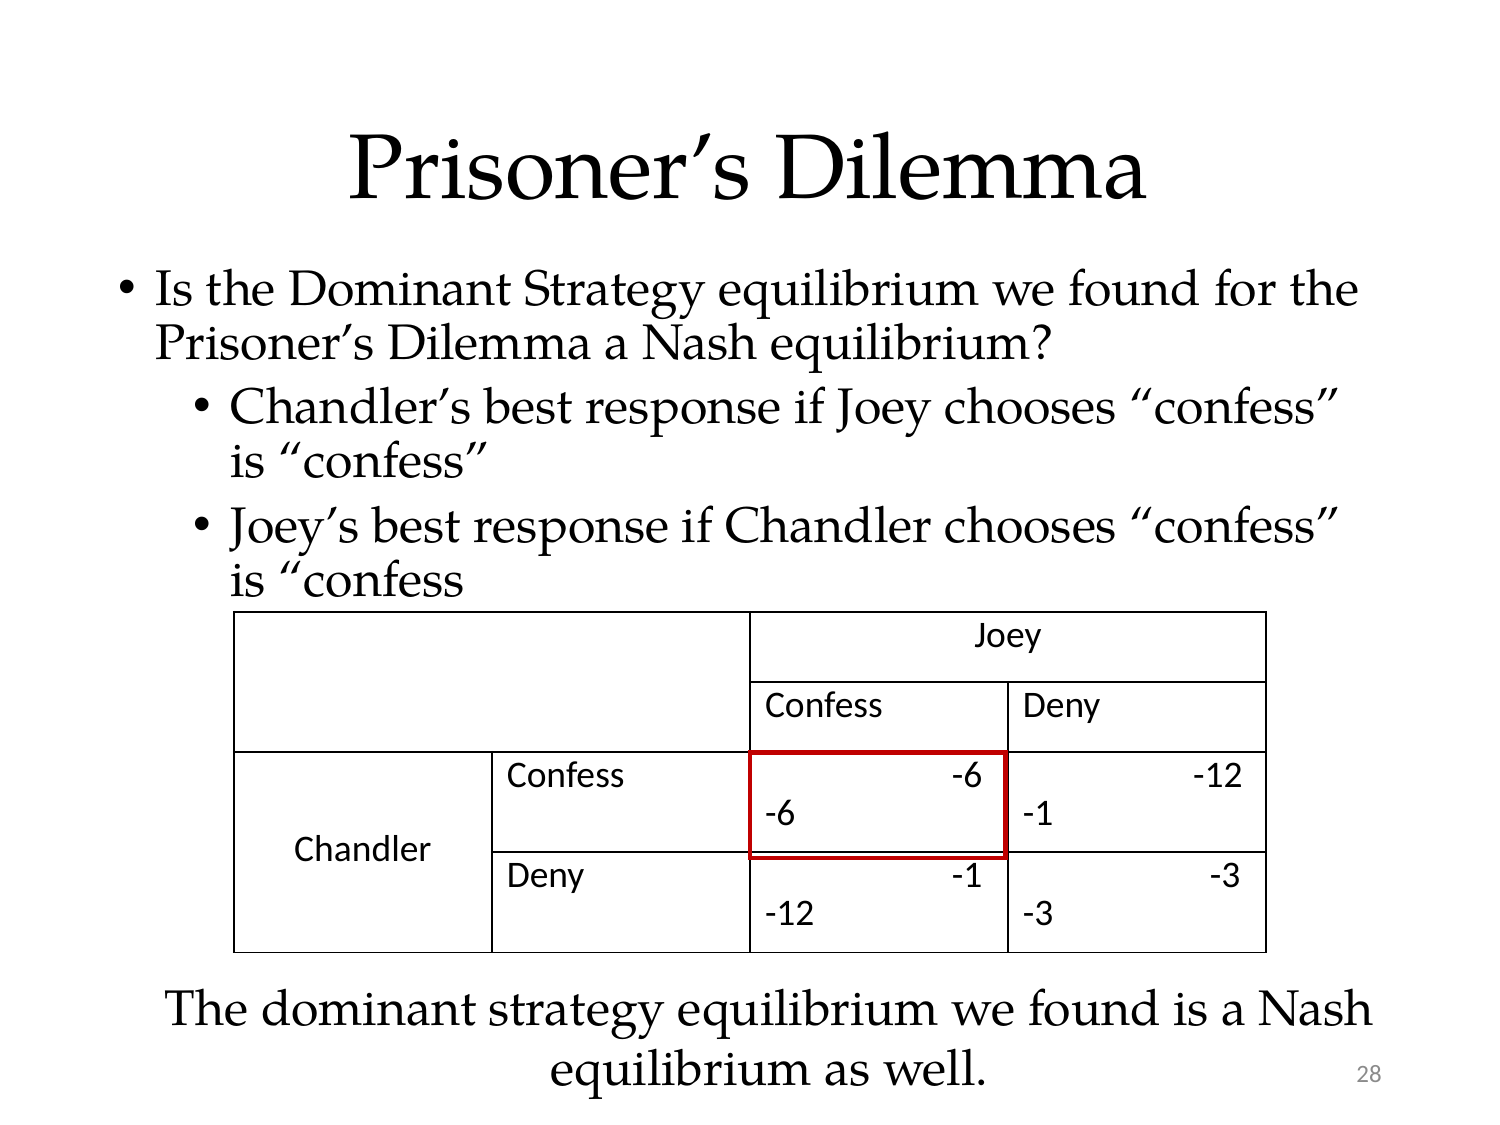

# Prisoner’s Dilemma
Is the Dominant Strategy equilibrium we found for the Prisoner’s Dilemma a Nash equilibrium?
Chandler’s best response if Joey chooses “confess” is “confess”
Joey’s best response if Chandler chooses “confess” is “confess
|  |  | Joey |  |
| --- | --- | --- | --- |
|  |  | Confess | Deny |
| Chandler | Confess | -6 -6 | -12 -1 |
|  | Deny | -1 -12 | -3 -3 |

The dominant strategy equilibrium we found is a Nash equilibrium as well.
28